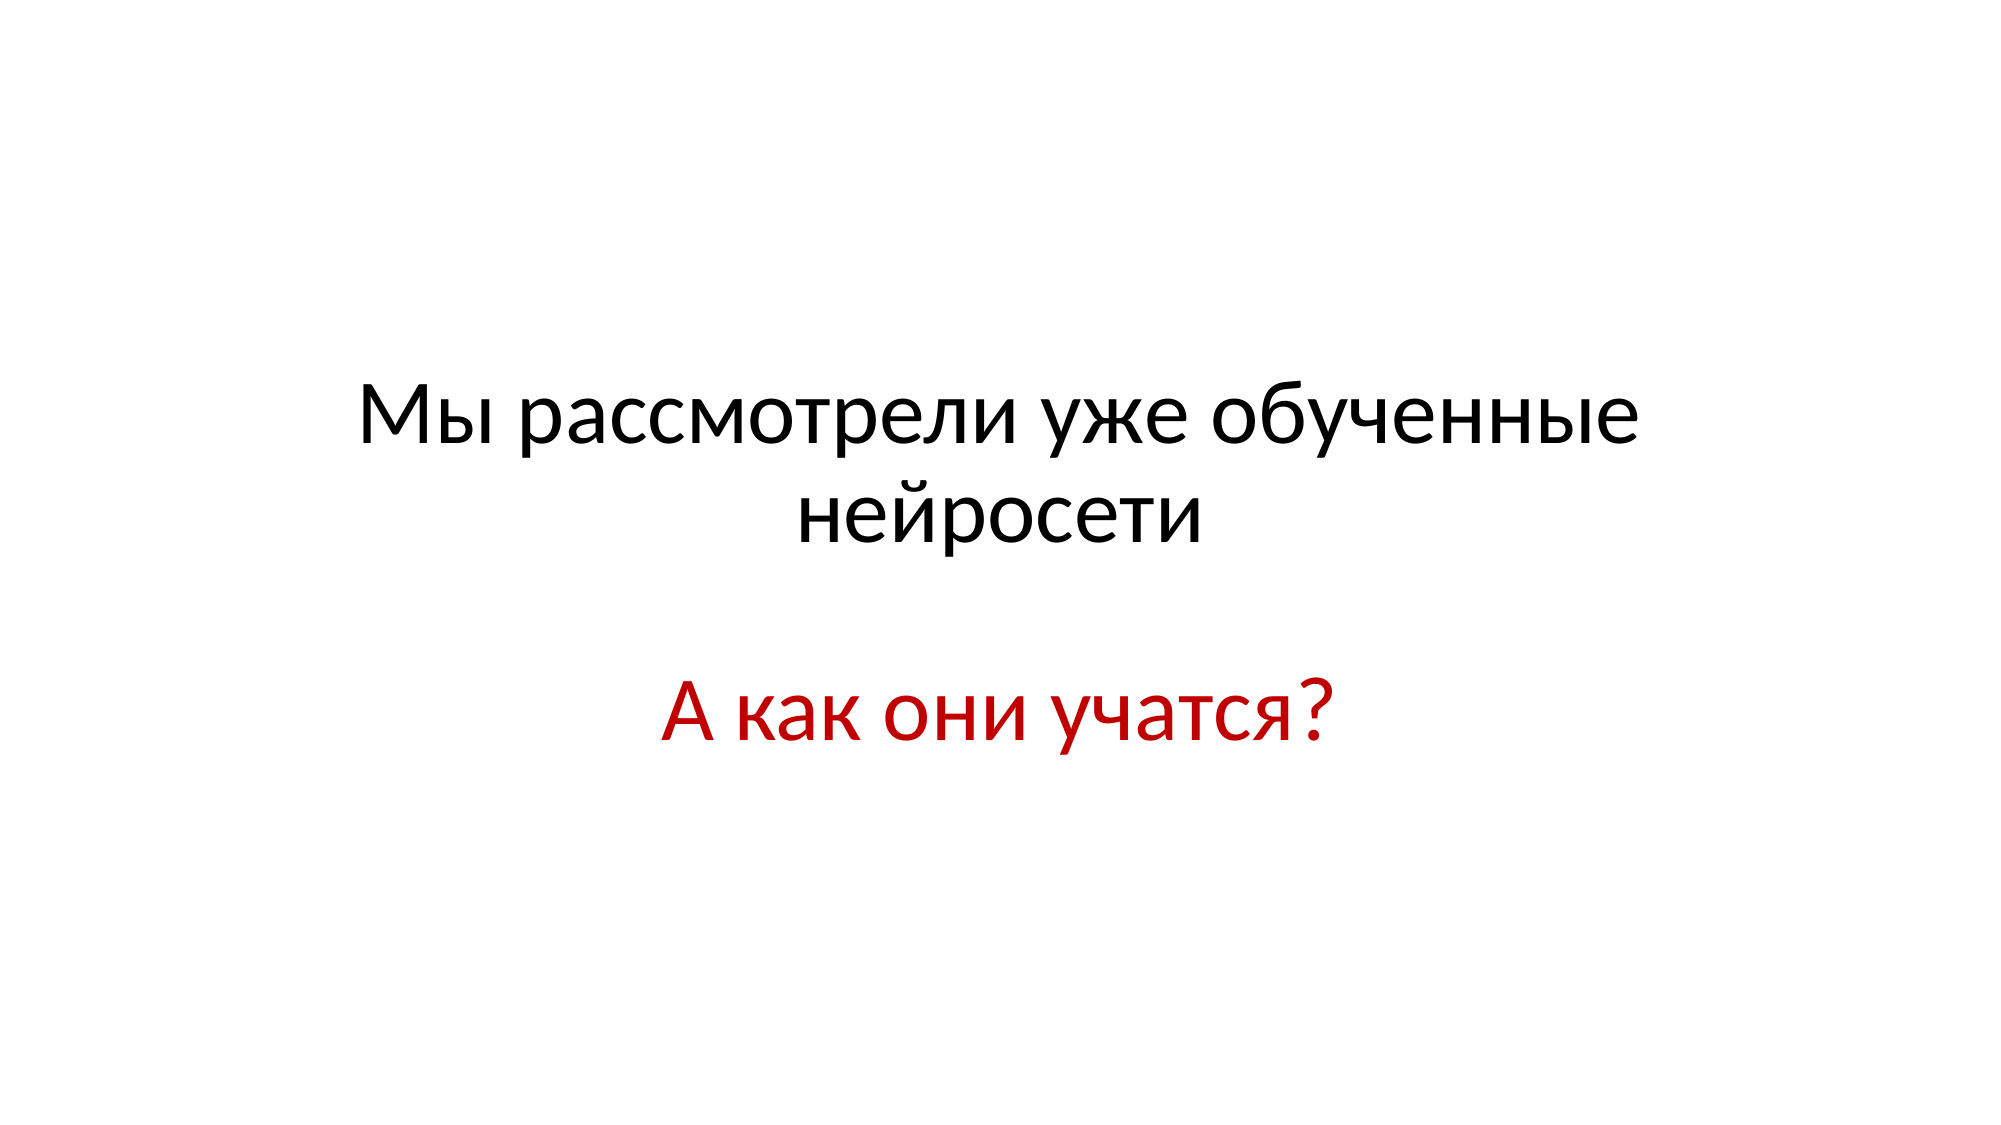

# Мы рассмотрели уже обученные нейросети А как они учатся?